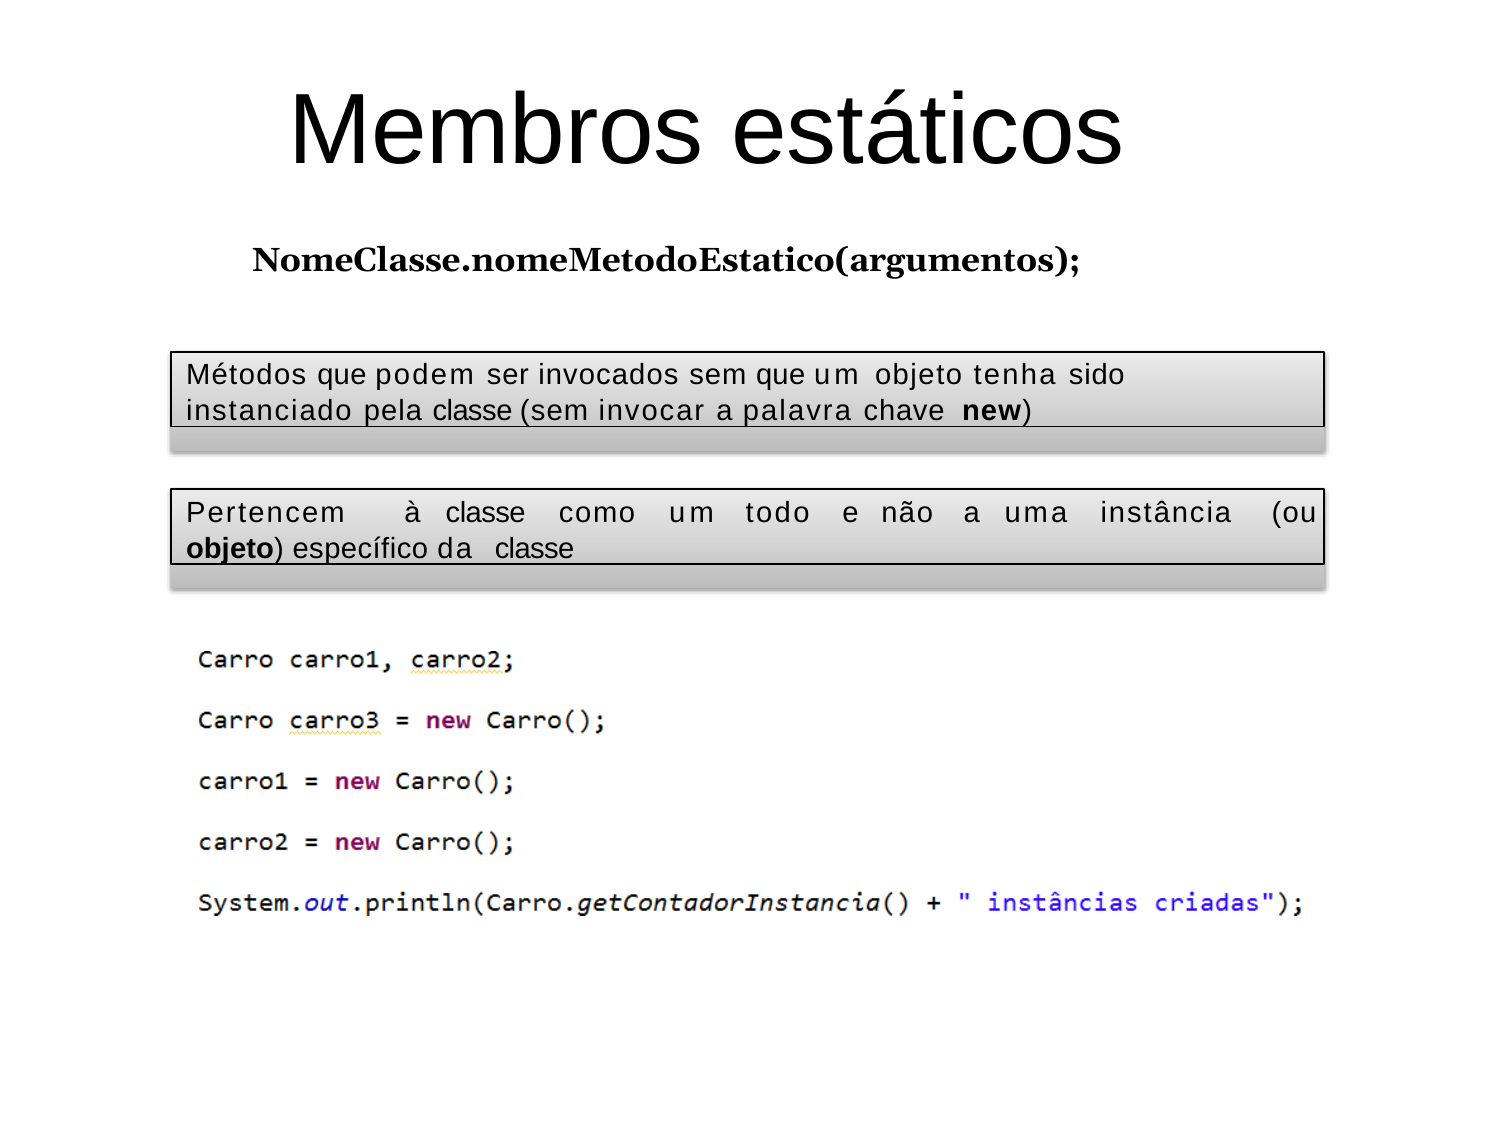

# Membros estáticos
NomeClasse.nomeMetodoEstatico(argumentos);

Métodos que podem ser invocados sem que um objeto tenha sido  instanciado pela classe (sem invocar a palavra chave new)

Pertencem	à	classe	como	um	todo	e	não	a	uma	instância	(ou
objeto) específico da classe